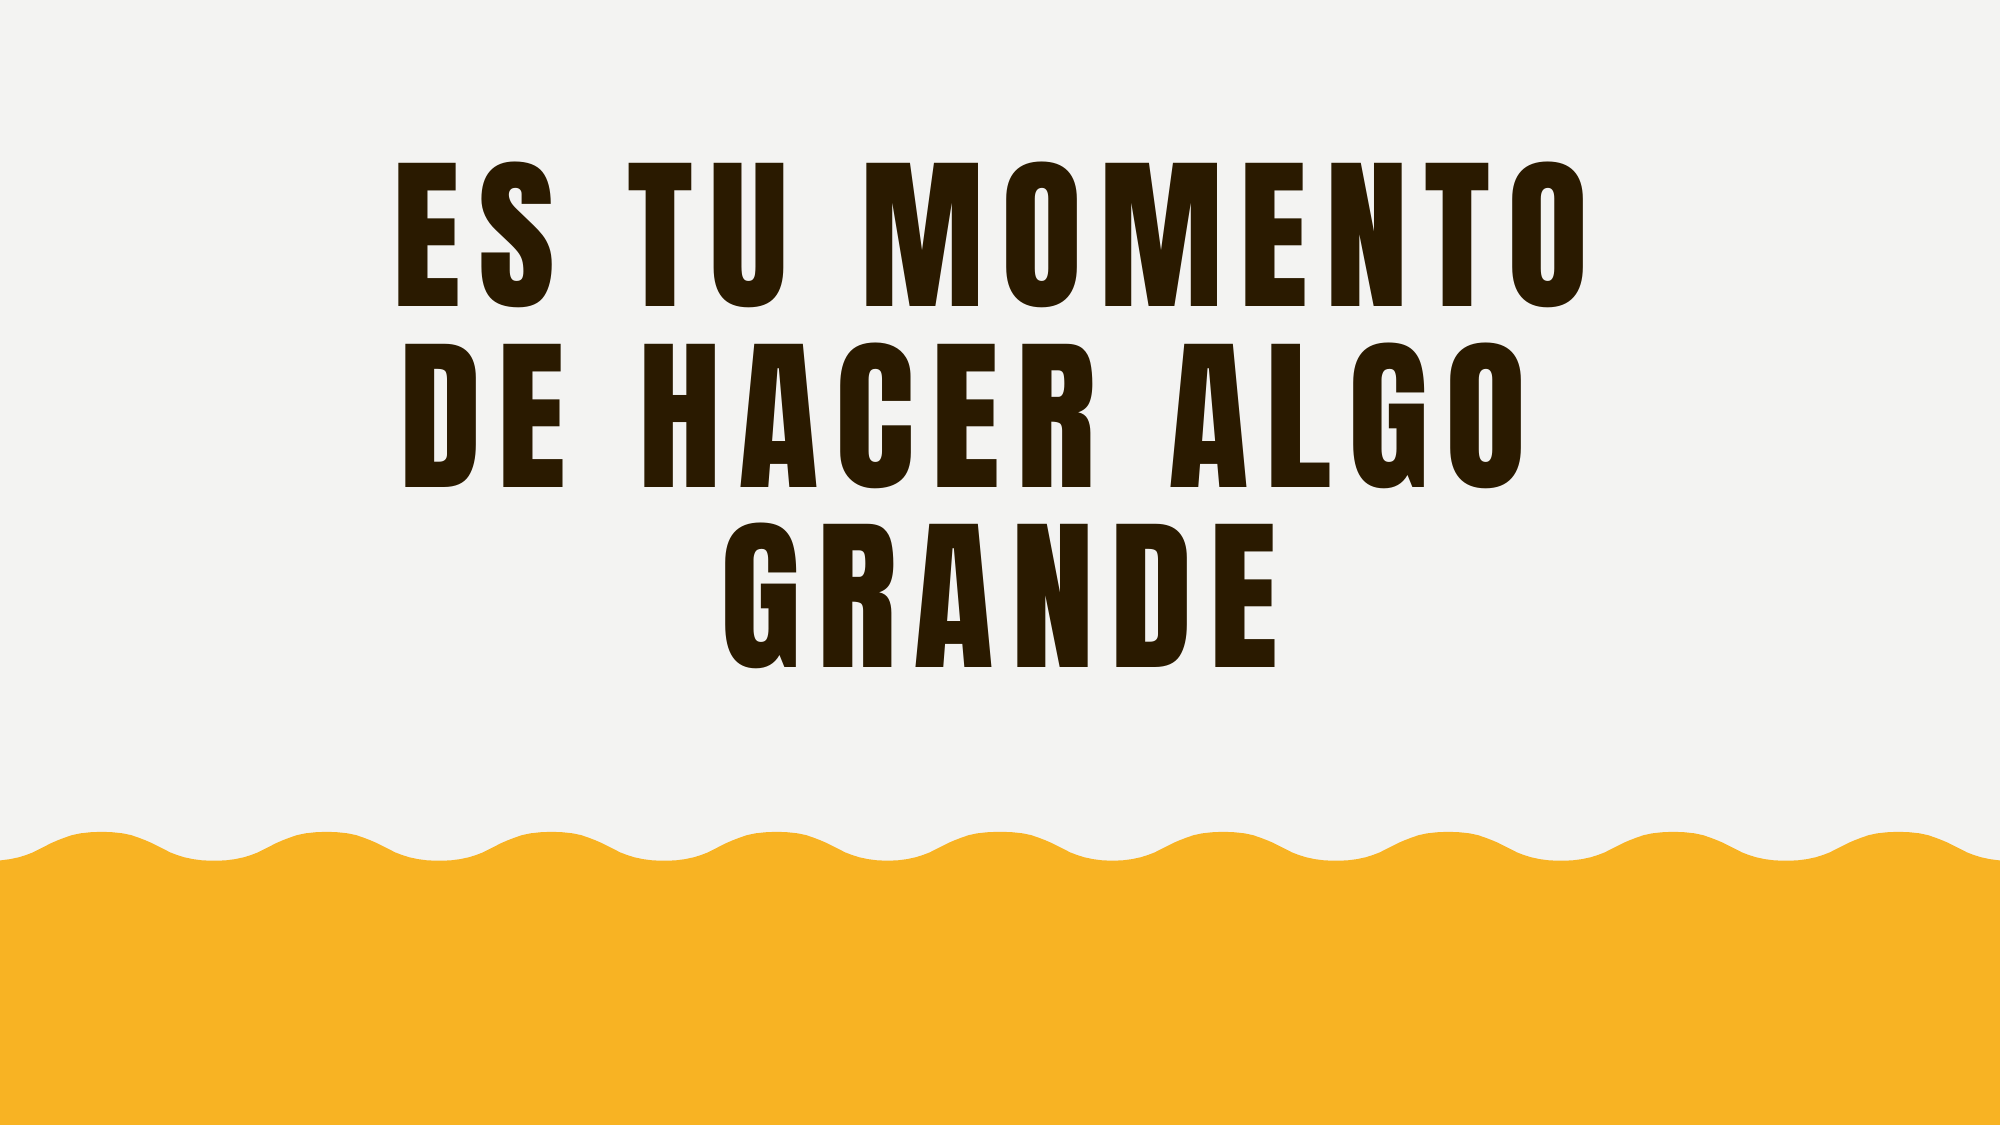

# Es tu momento de hacer algo grande